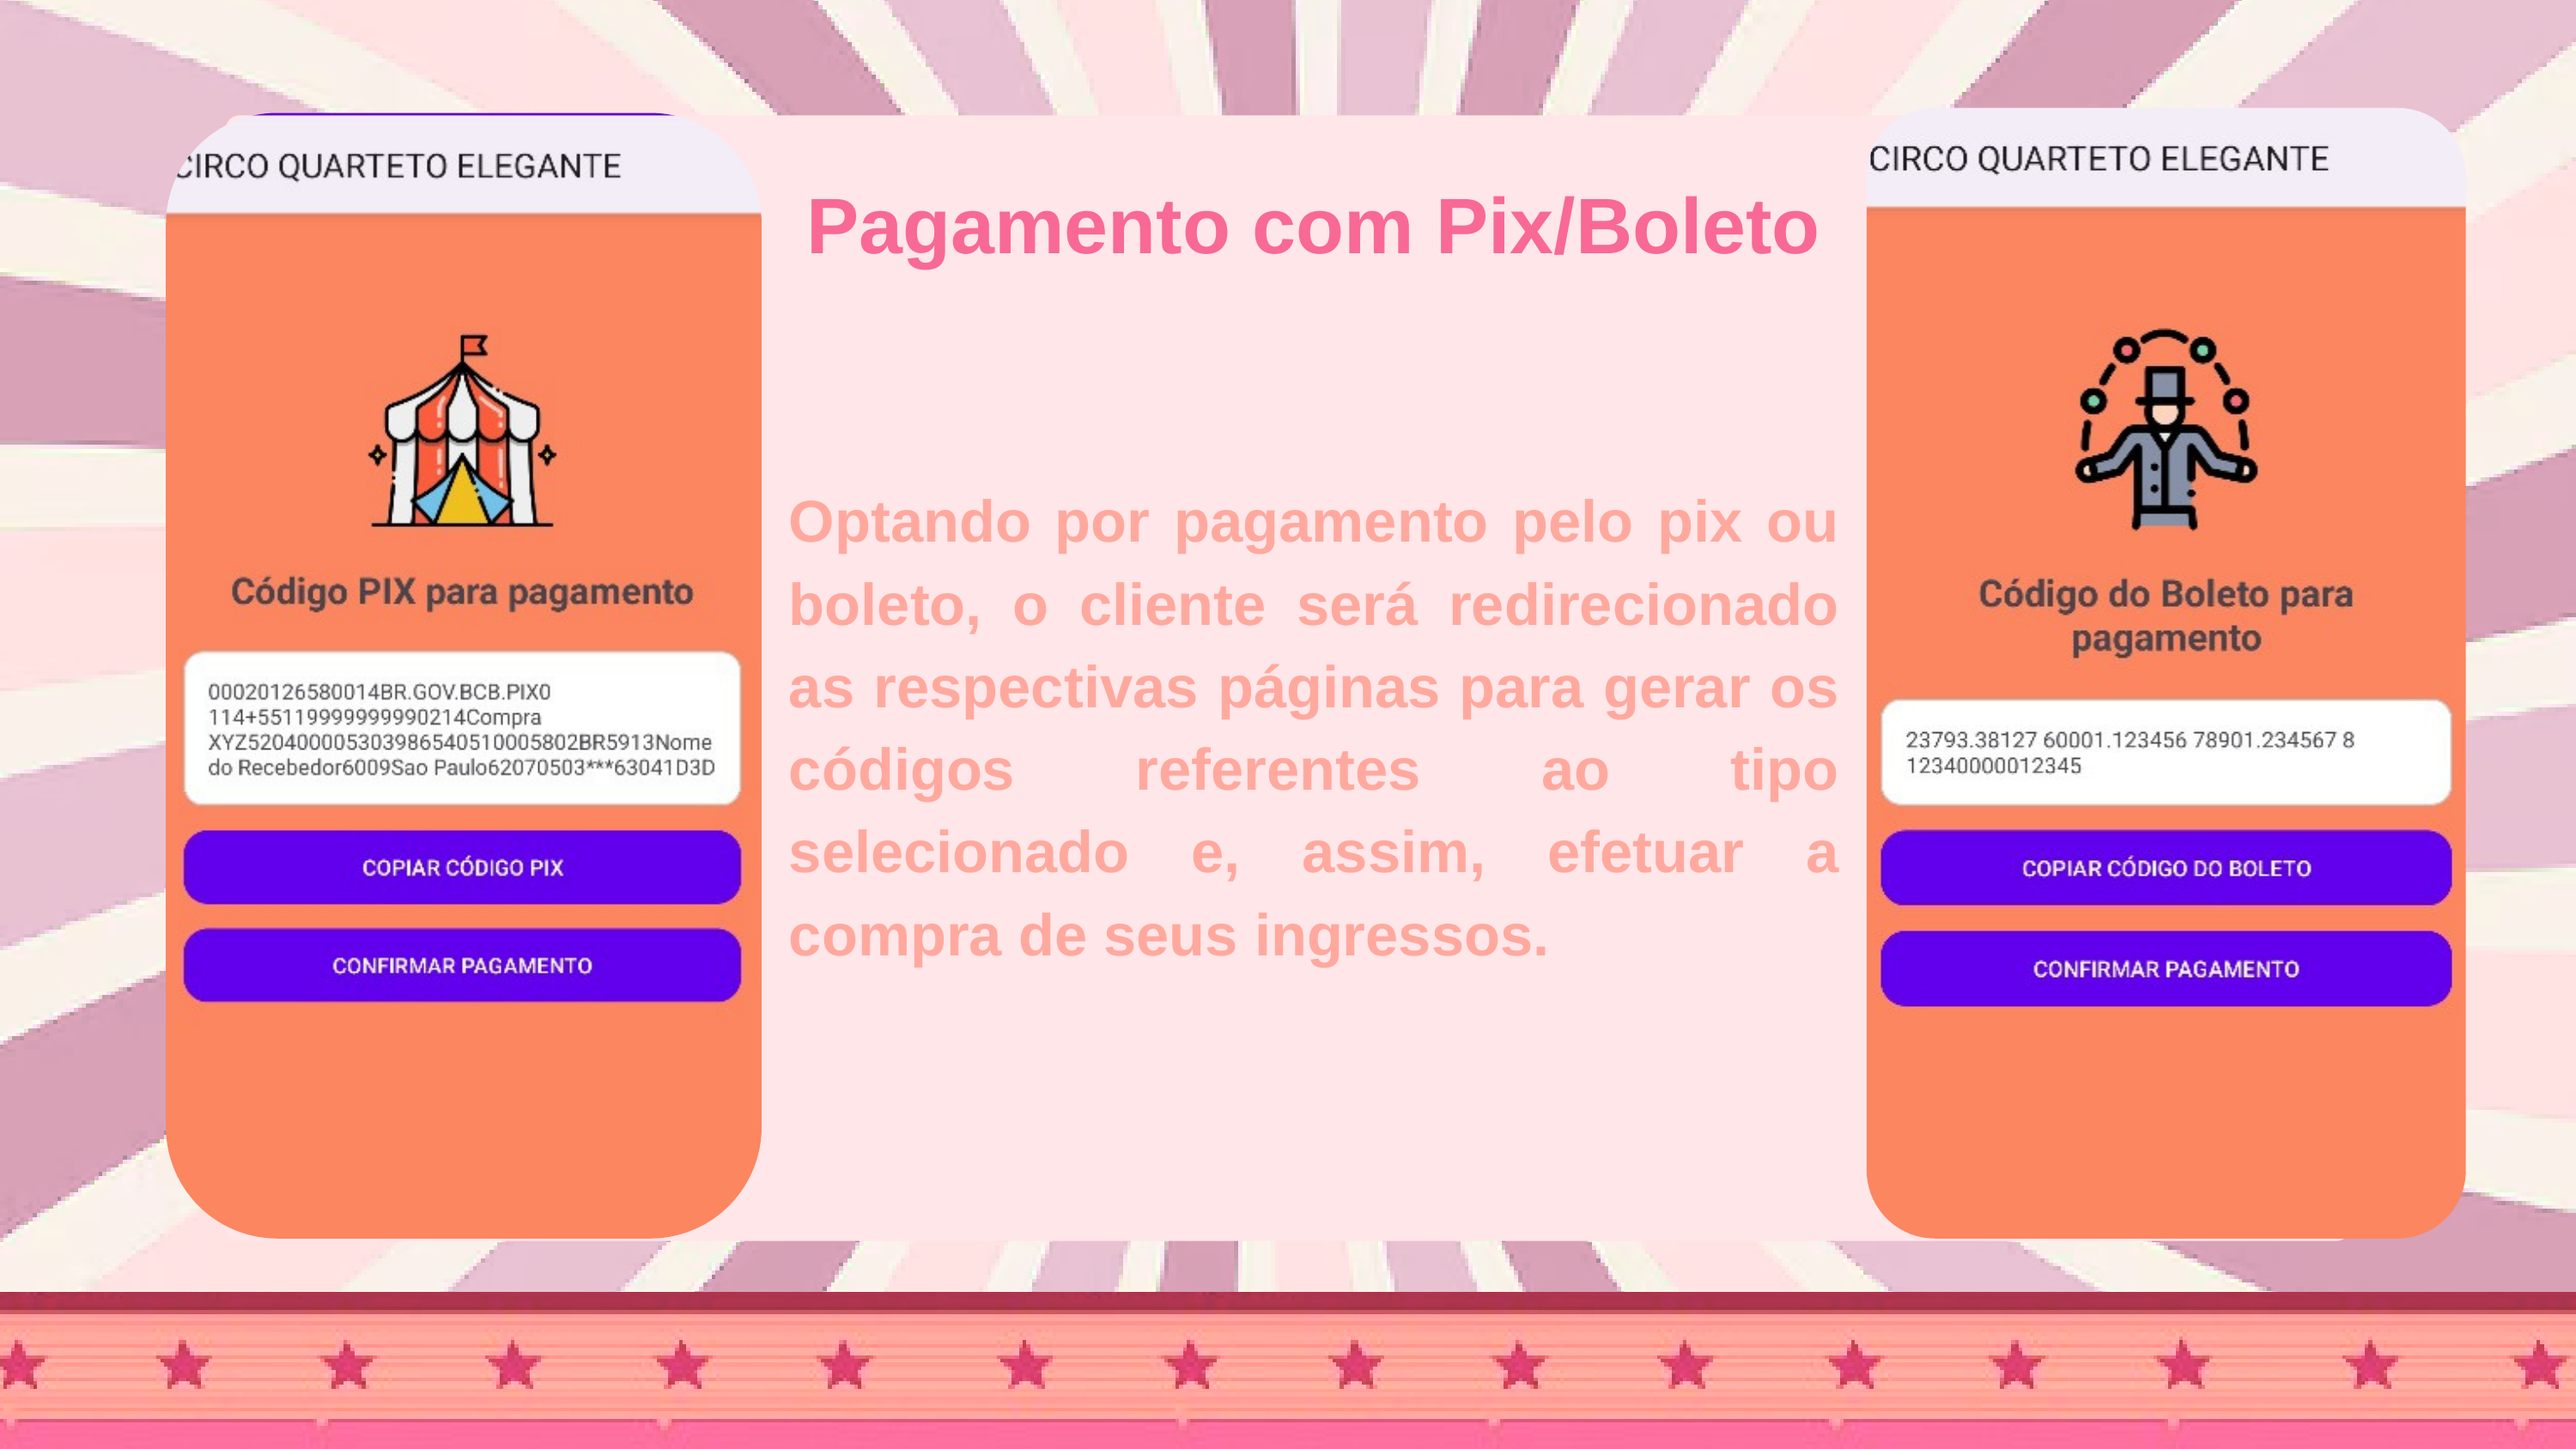

Pagamento com Pix/Boleto
Optando por pagamento pelo pix ou boleto, o cliente será redirecionado as respectivas páginas para gerar os códigos referentes ao tipo selecionado e, assim, efetuar a compra de seus ingressos.